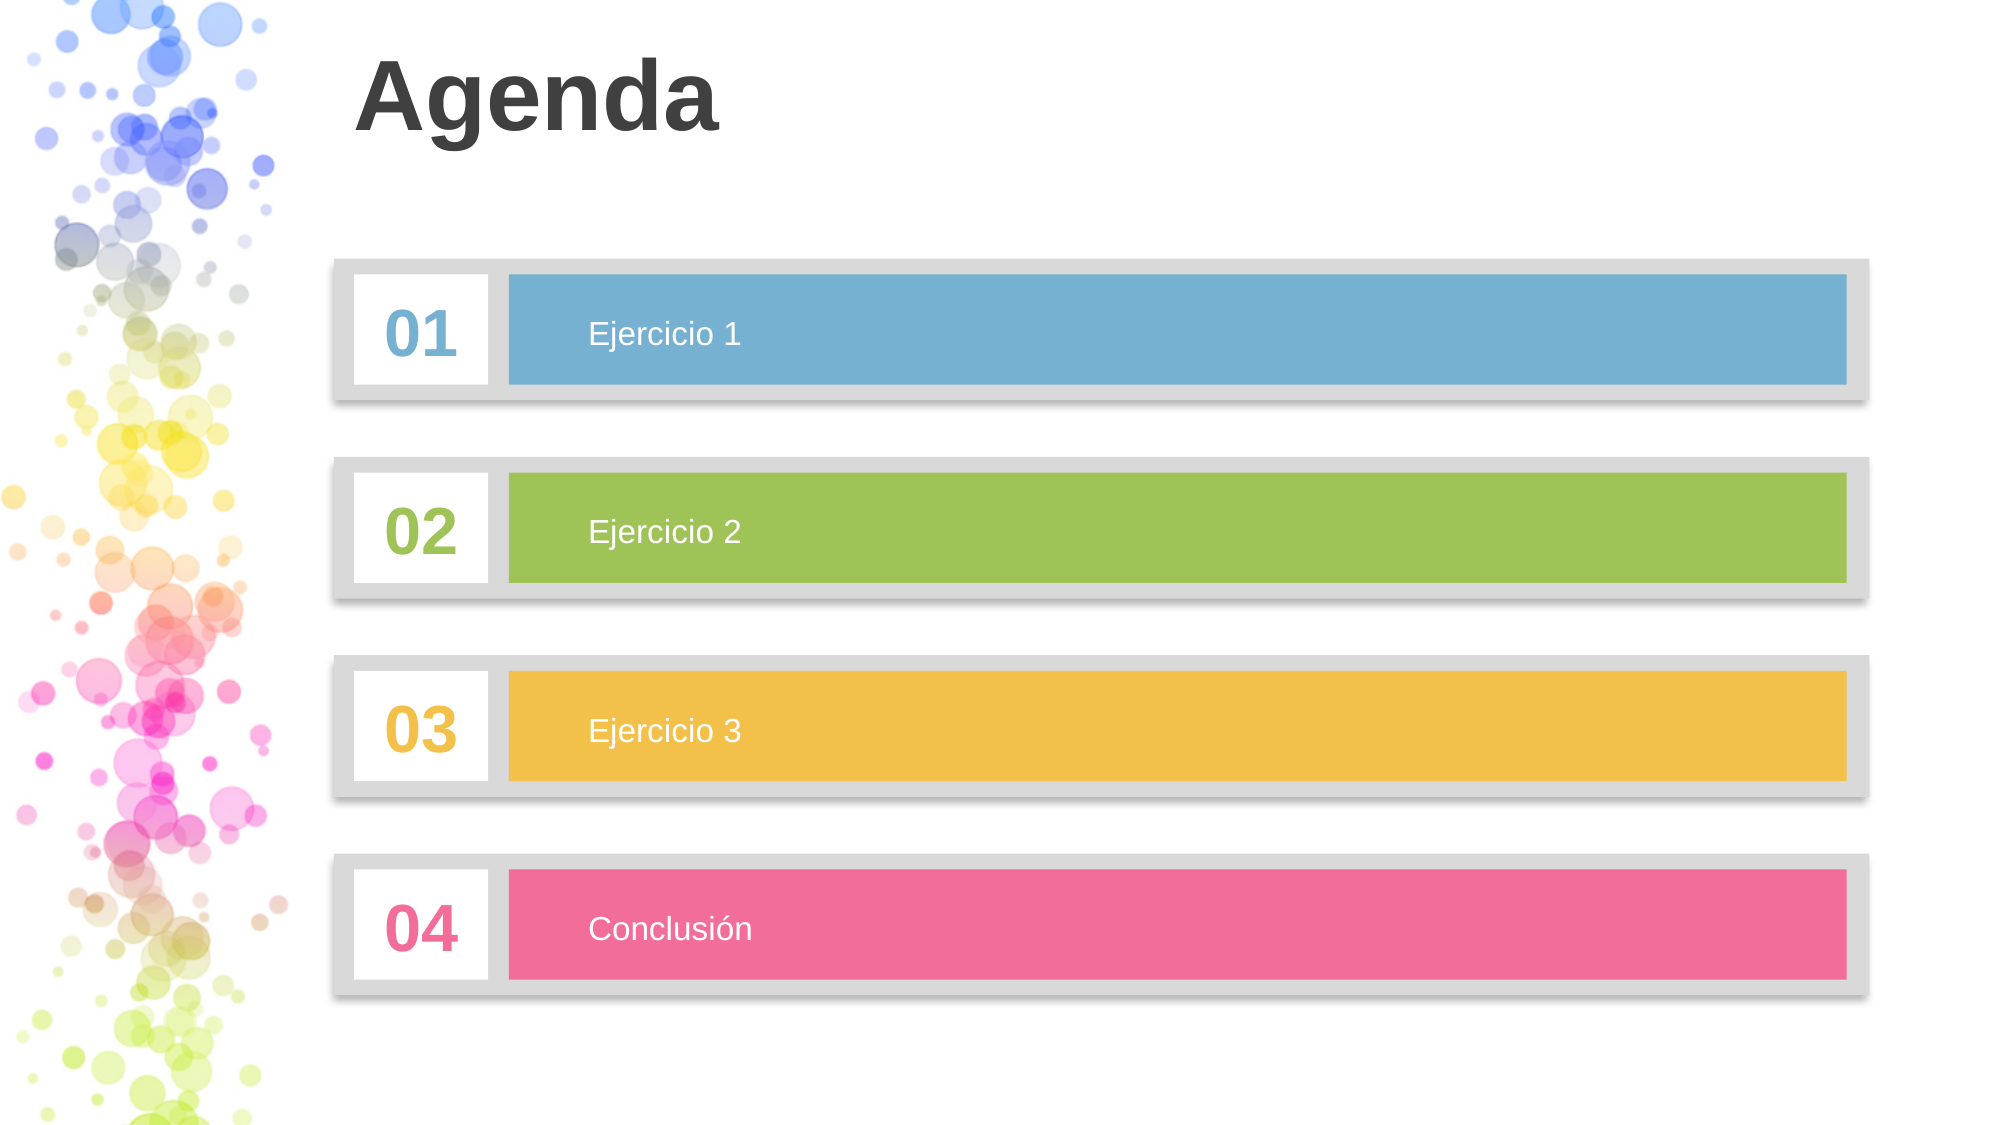

# Agenda

01
Ejercicio 1

02
Ejercicio 2

03
Ejercicio 3

04
Conclusión